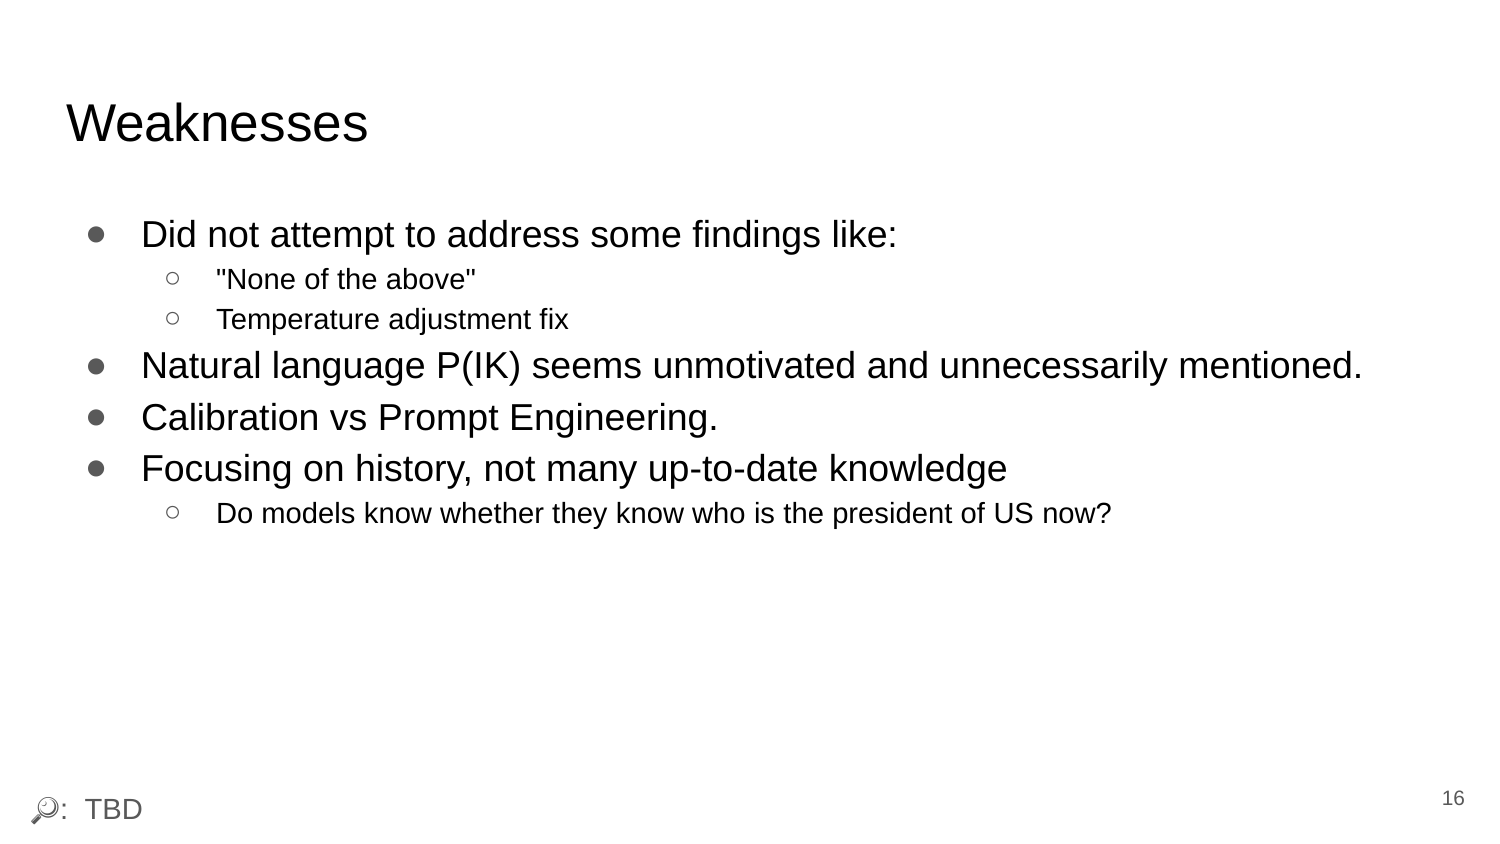

# Weaknesses
Did not attempt to address some findings like:
"None of the above"
Temperature adjustment fix
Natural language P(IK) seems unmotivated and unnecessarily mentioned.
Calibration vs Prompt Engineering.
Focusing on history, not many up-to-date knowledge
Do models know whether they know who is the president of US now?

16
🔎:  TBD